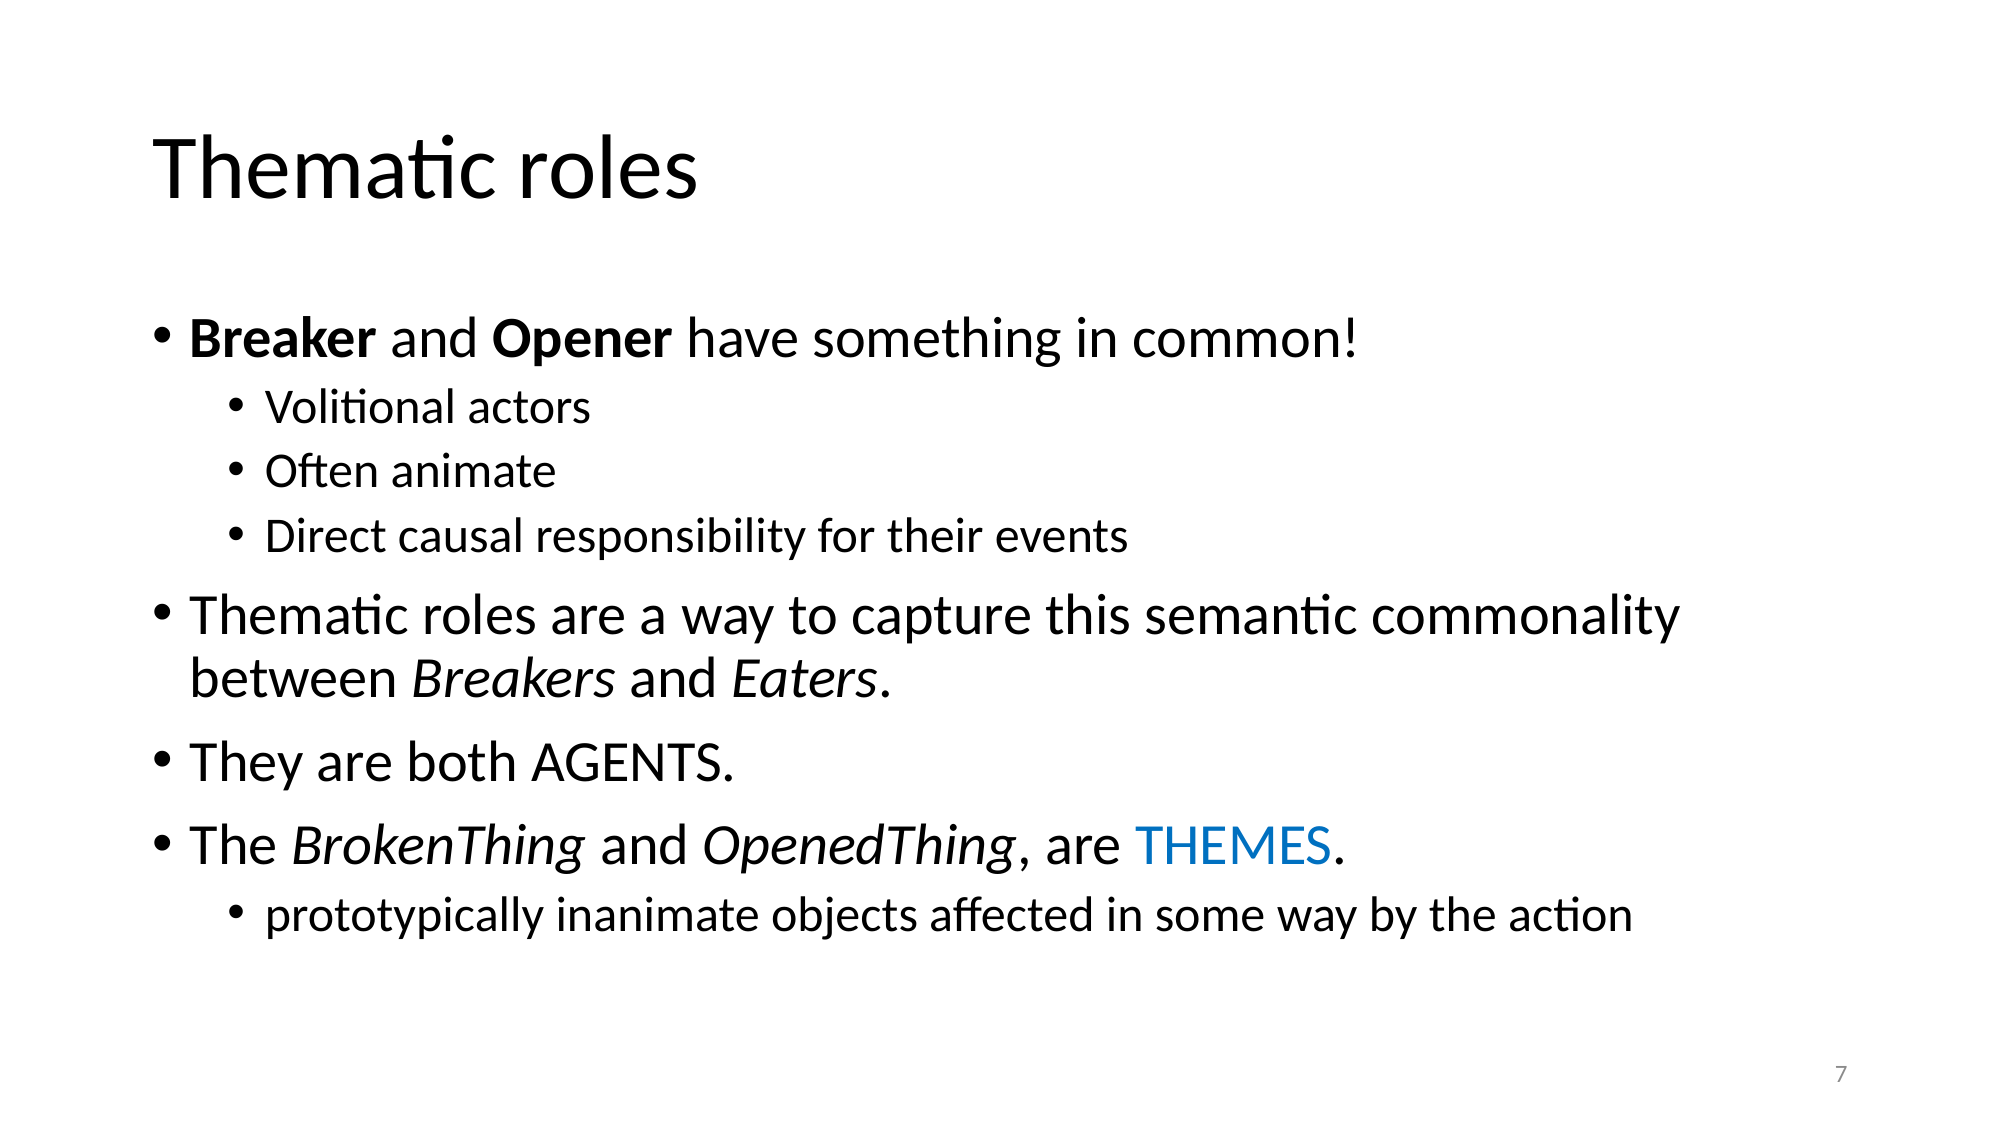

# Thematic roles
Breaker and Opener have something in common!
Volitional actors
Often animate
Direct causal responsibility for their events
Thematic roles are a way to capture this semantic commonality between Breakers and Eaters.
They are both agents.
The BrokenThing and OpenedThing, are themes.
prototypically inanimate objects affected in some way by the action

7